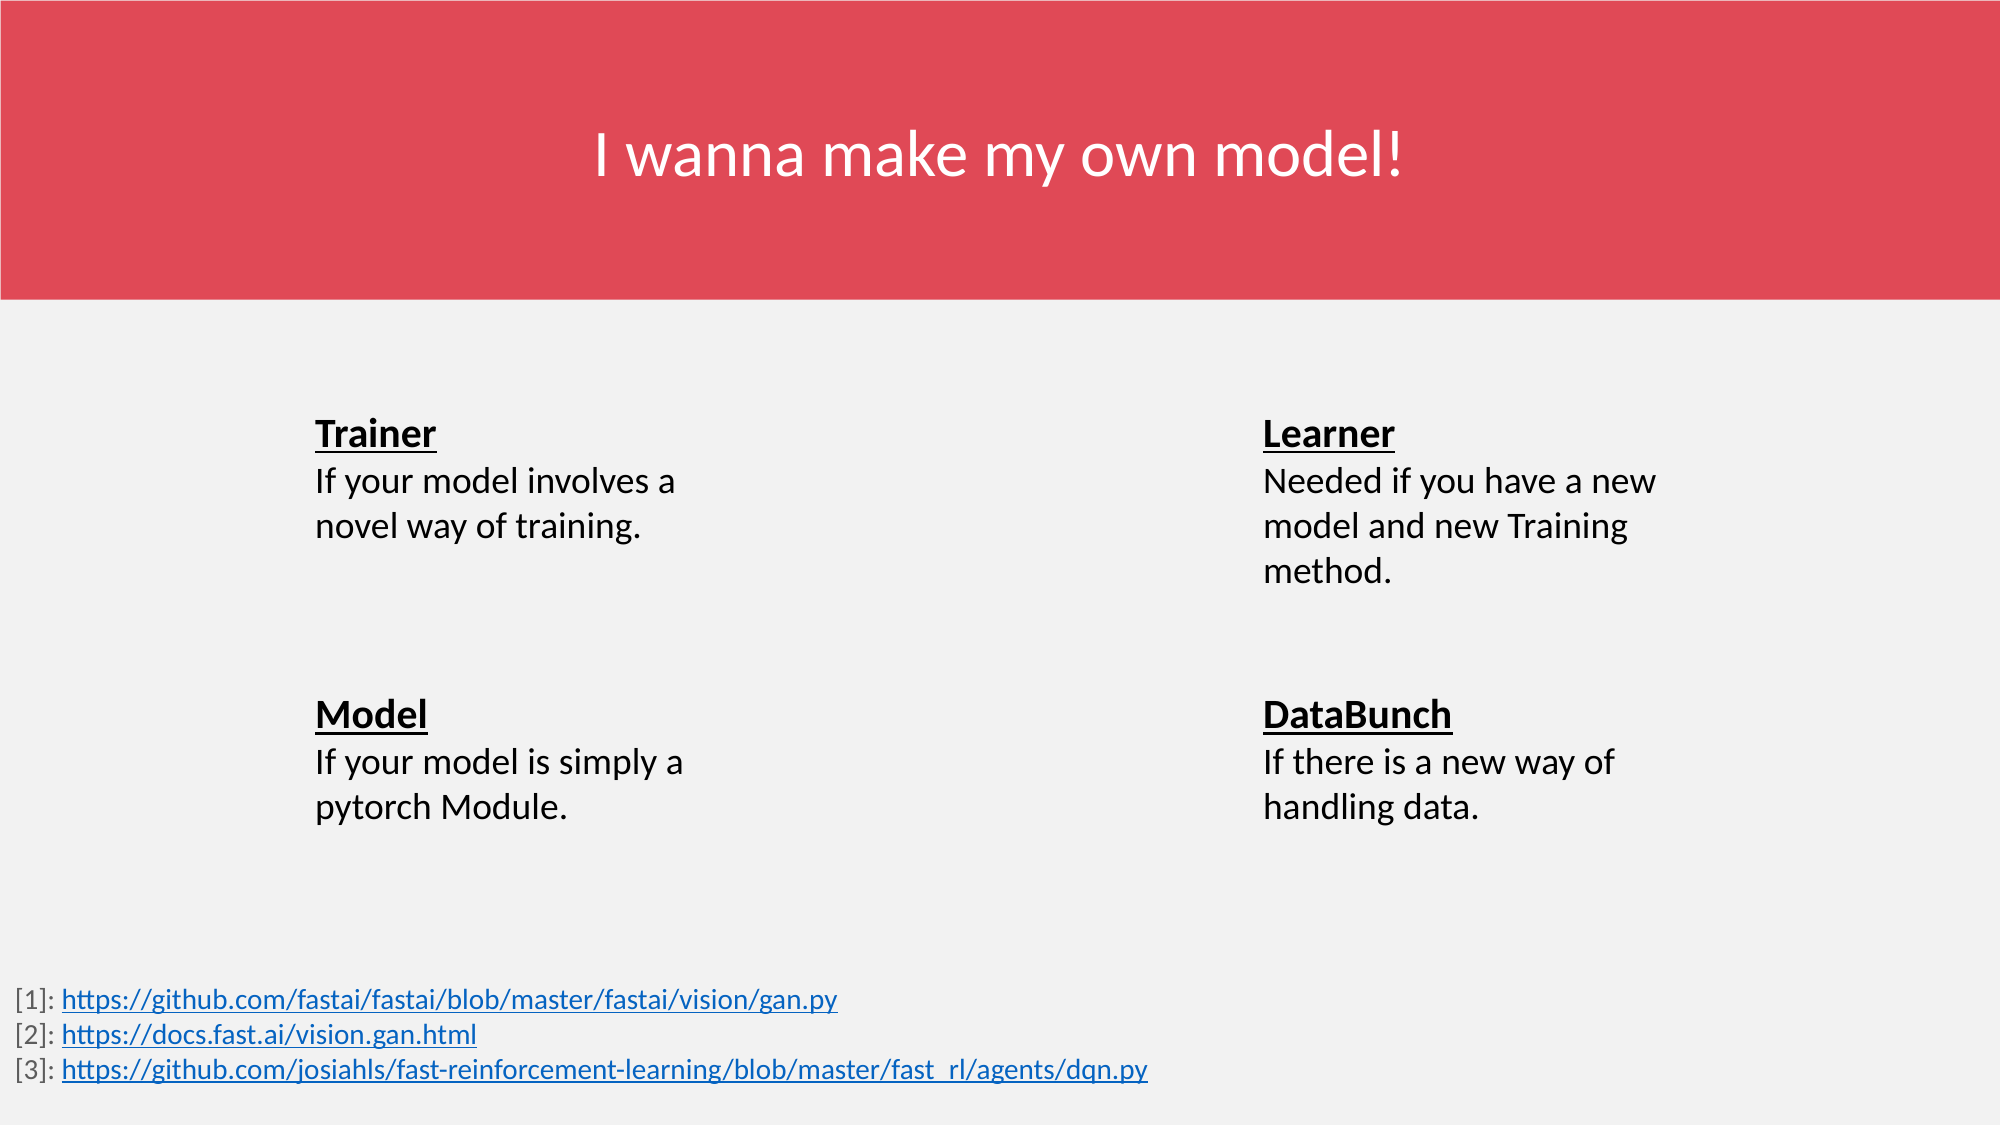

I wanna make my own model!
Learner
Needed if you have a new model and new Training method.
Trainer
If your model involves a novel way of training.
DataBunch
If there is a new way of handling data.
Model
If your model is simply a pytorch Module.
[1]: https://github.com/fastai/fastai/blob/master/fastai/vision/gan.py
[2]: https://docs.fast.ai/vision.gan.html
[3]: https://github.com/josiahls/fast-reinforcement-learning/blob/master/fast_rl/agents/dqn.py